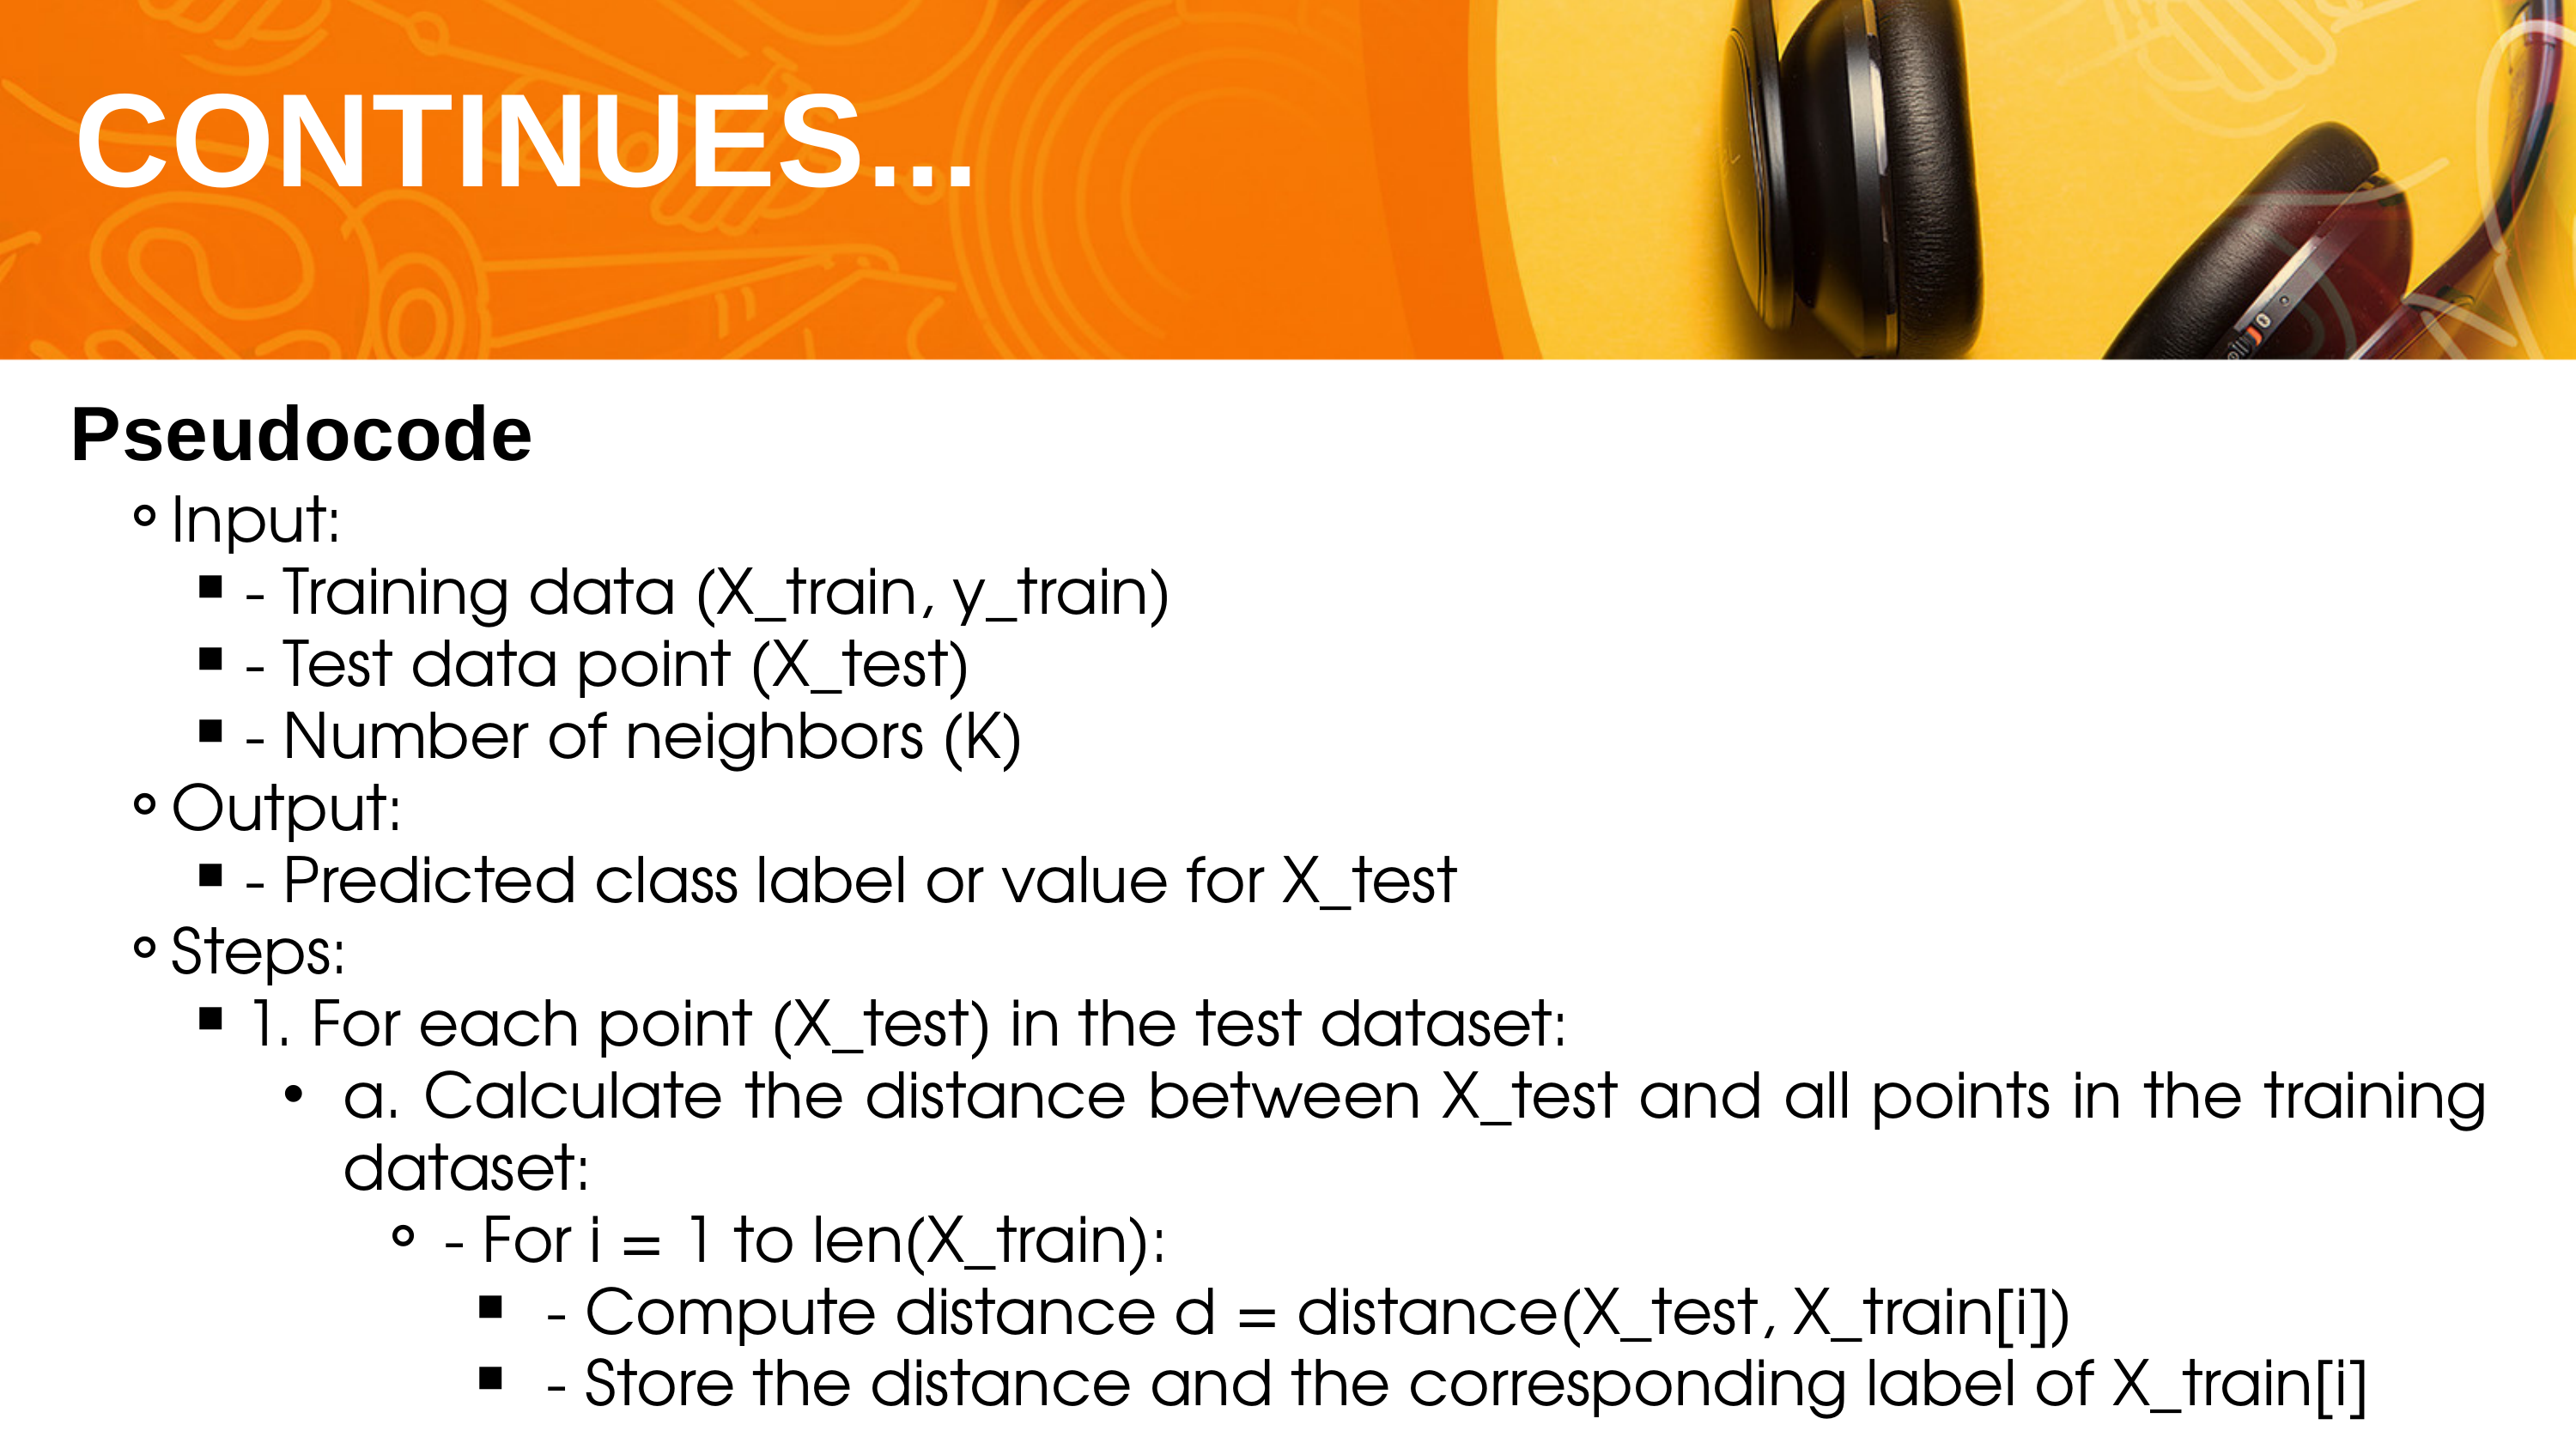

CONTINUES...
Pseudocode
Input:
- Training data (X_train, y_train)
- Test data point (X_test)
- Number of neighbors (K)
Output:
- Predicted class label or value for X_test
Steps:
1. For each point (X_test) in the test dataset:
a. Calculate the distance between X_test and all points in the training dataset:
- For i = 1 to len(X_train):
- Compute distance d = distance(X_test, X_train[i])
- Store the distance and the corresponding label of X_train[i]